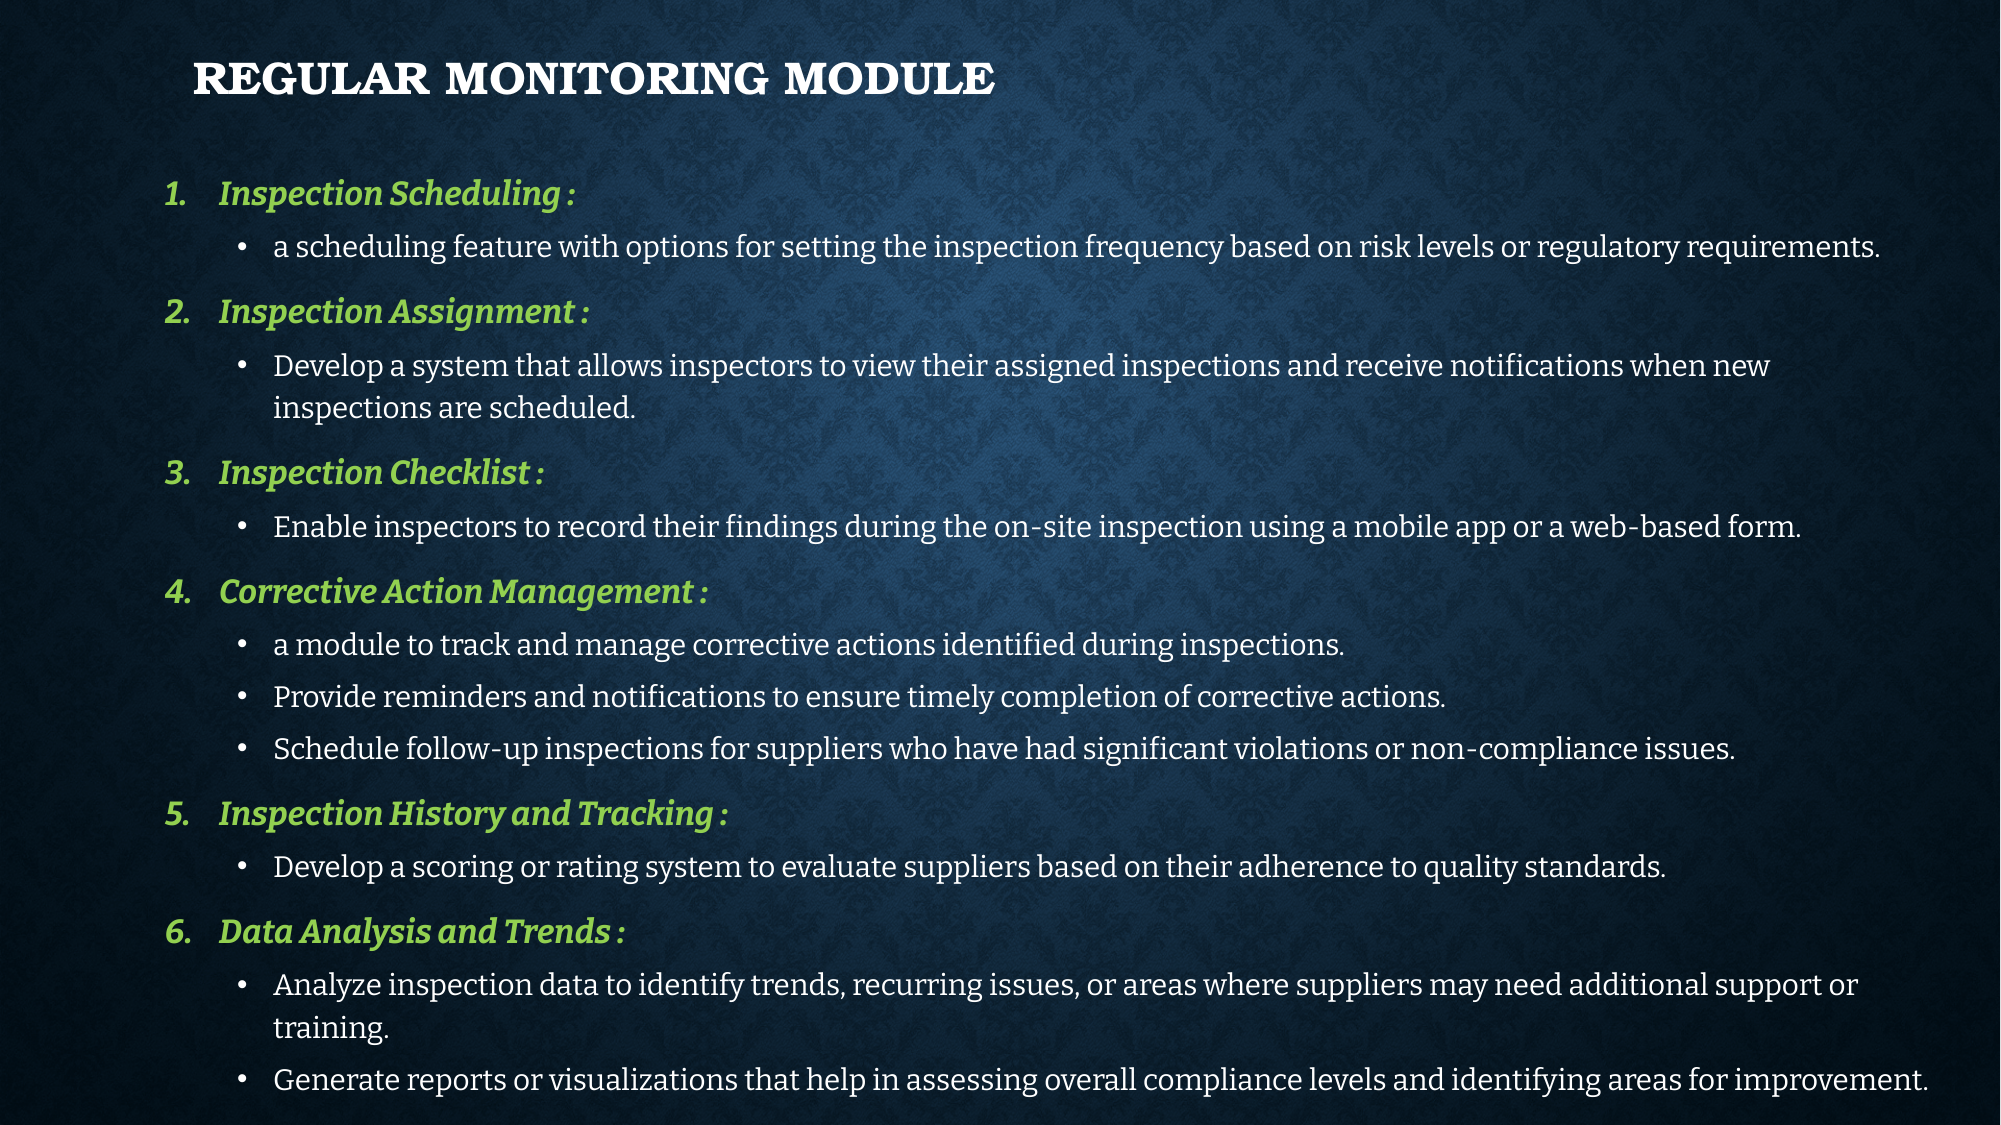

# Regular Monitoring module
Inspection Scheduling :
a scheduling feature with options for setting the inspection frequency based on risk levels or regulatory requirements.
Inspection Assignment :
Develop a system that allows inspectors to view their assigned inspections and receive notifications when new inspections are scheduled.
Inspection Checklist :
Enable inspectors to record their findings during the on-site inspection using a mobile app or a web-based form.
Corrective Action Management :
a module to track and manage corrective actions identified during inspections.
Provide reminders and notifications to ensure timely completion of corrective actions.
Schedule follow-up inspections for suppliers who have had significant violations or non-compliance issues.
Inspection History and Tracking :
Develop a scoring or rating system to evaluate suppliers based on their adherence to quality standards.
Data Analysis and Trends :
Analyze inspection data to identify trends, recurring issues, or areas where suppliers may need additional support or training.
Generate reports or visualizations that help in assessing overall compliance levels and identifying areas for improvement.